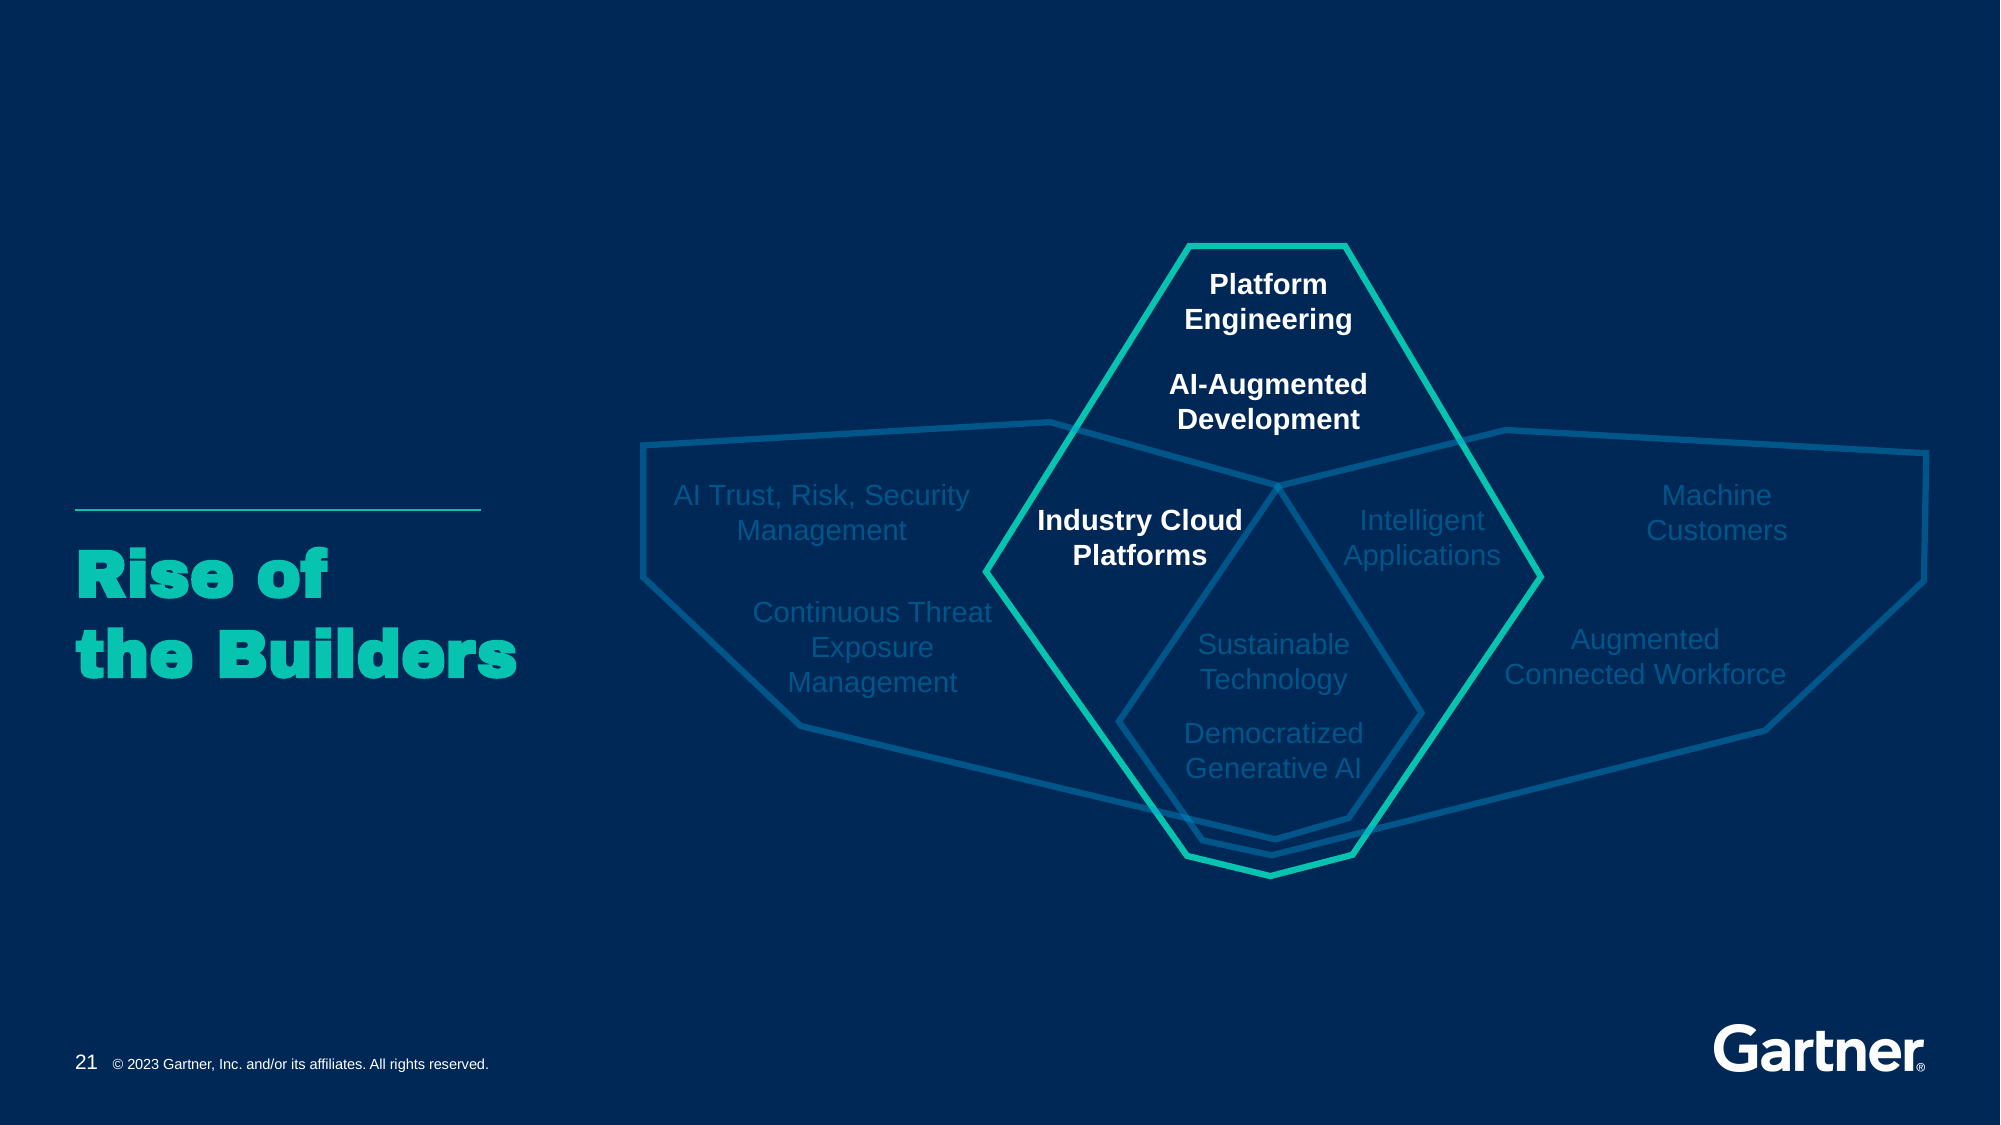

Platform Engineering
AI-Augmented Development

AI Trust, Risk, Security Management
Machine Customers
Industry Cloud Platforms
Intelligent Applications
Rise of
the Builders
Continuous Threat Exposure Management
Augmented Connected Workforce
Sustainable Technology
Democratized Generative AI